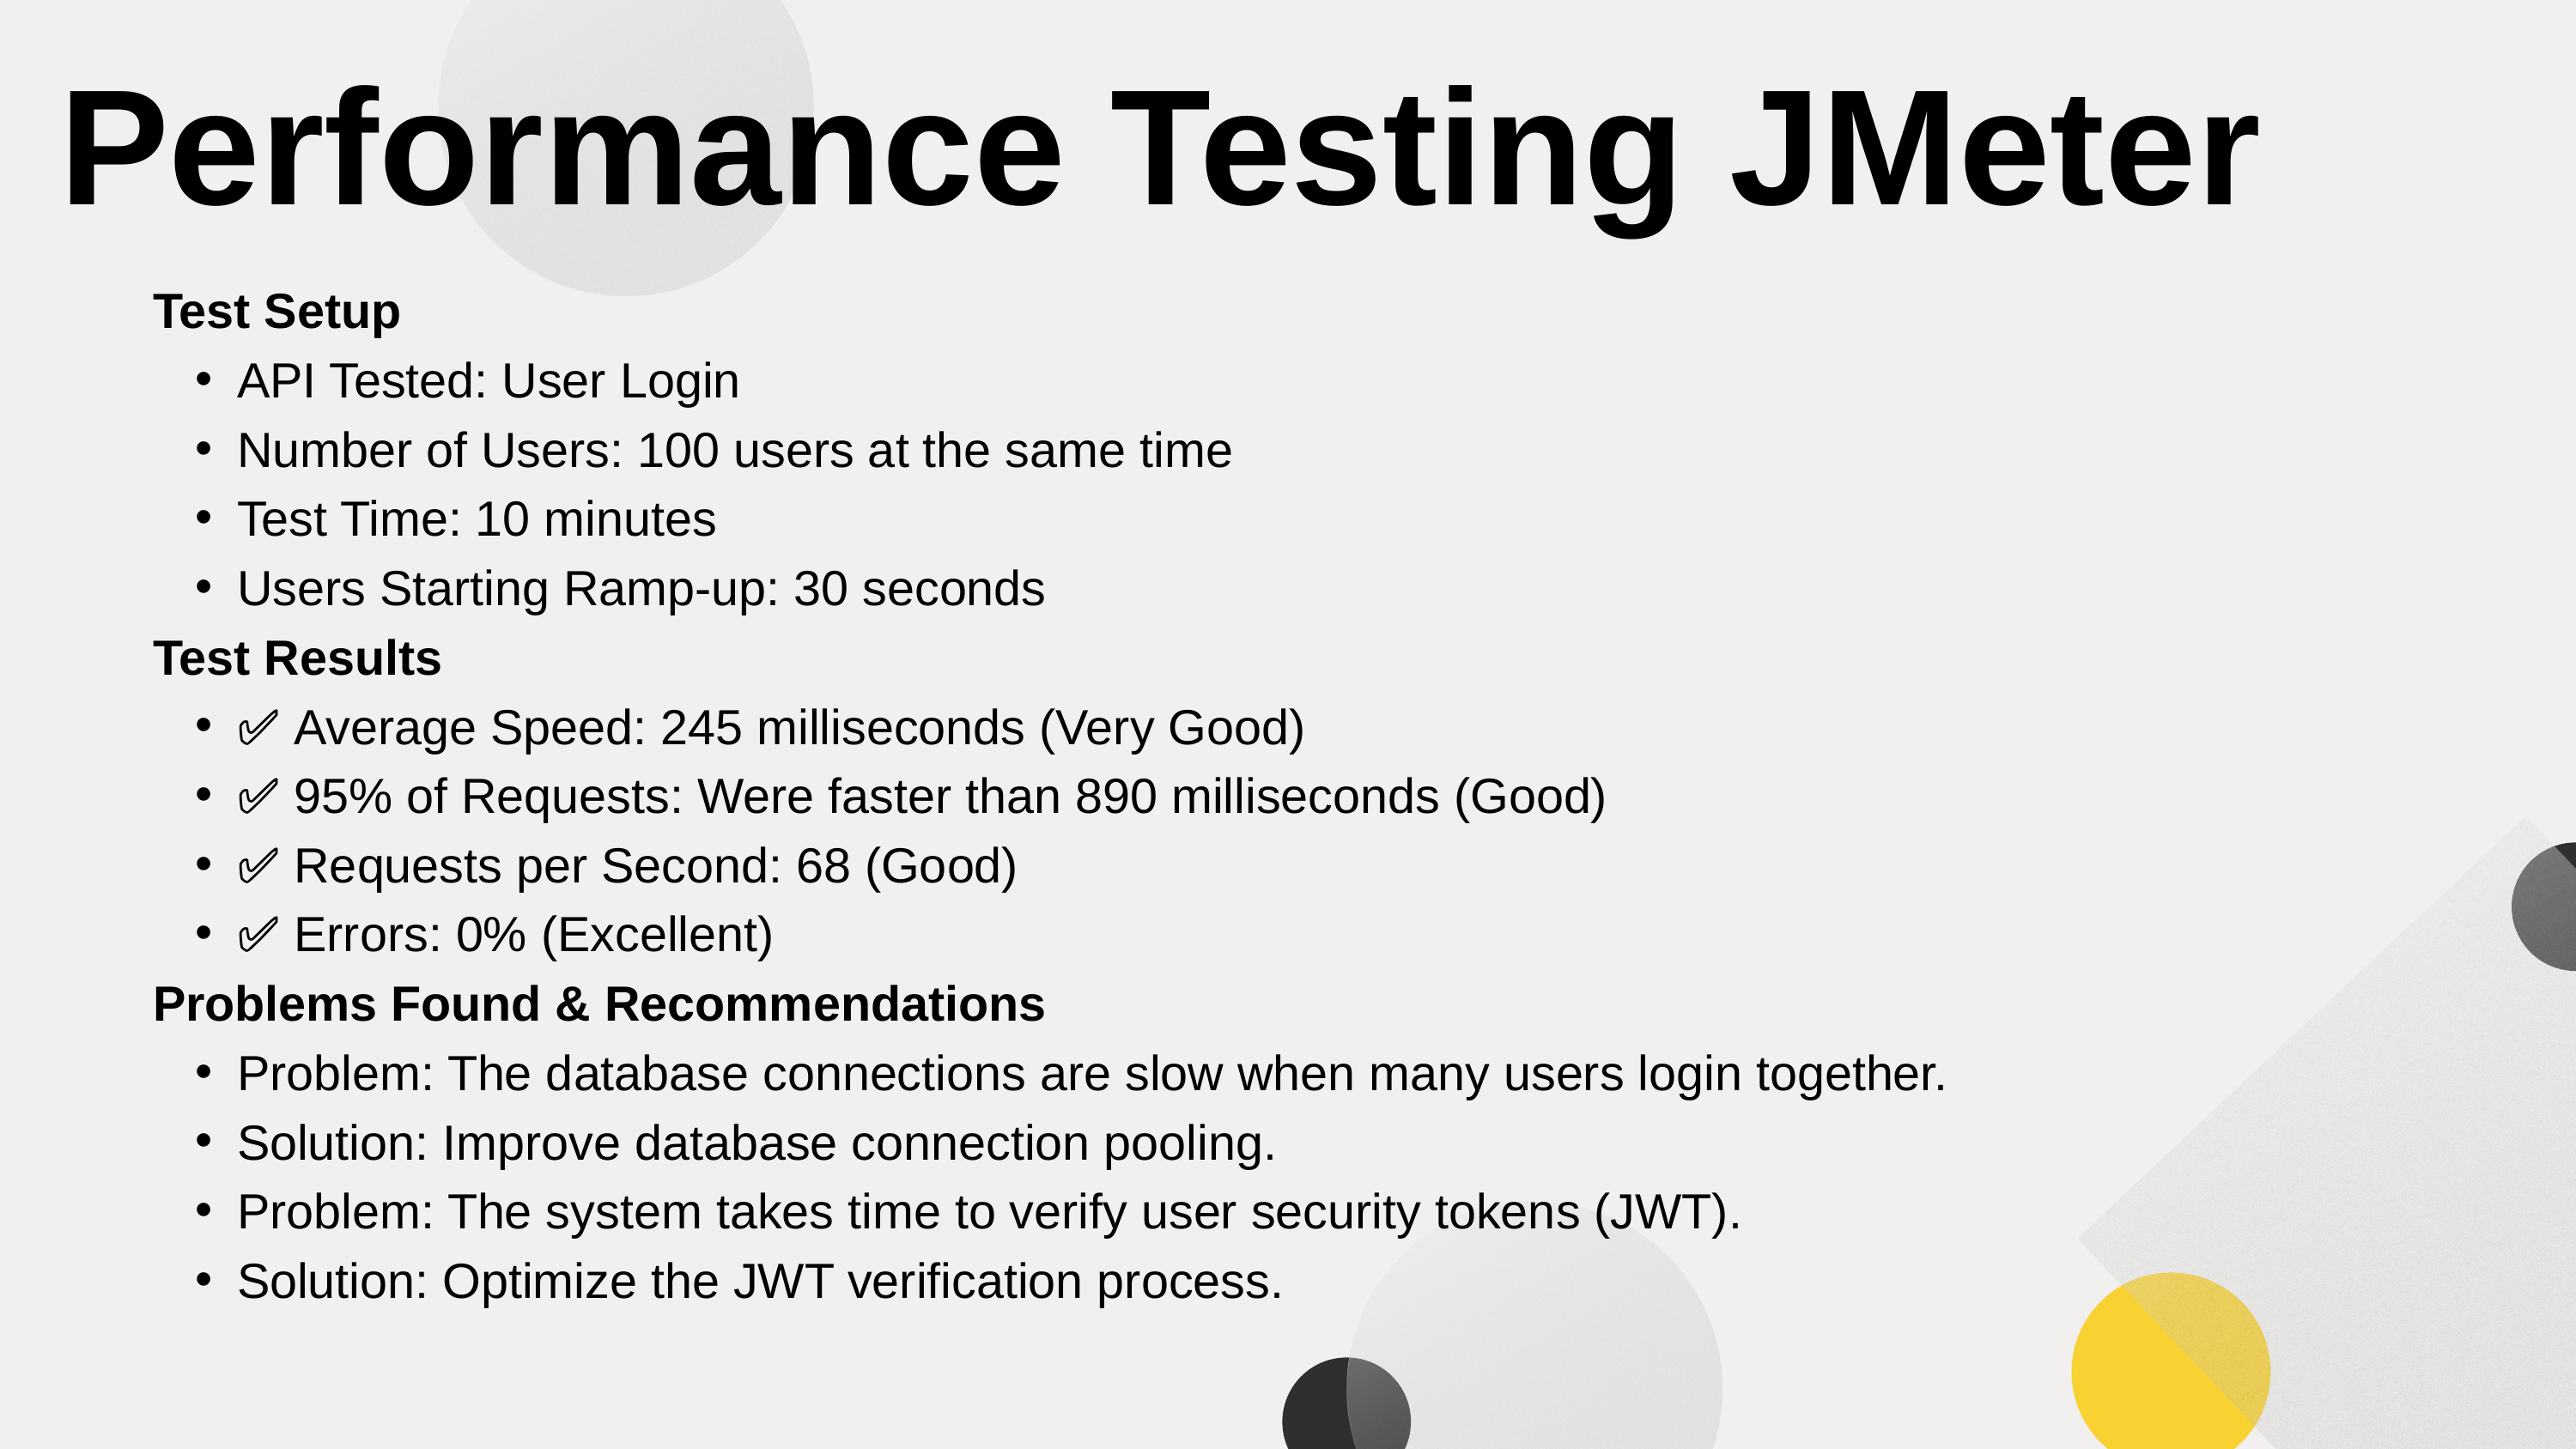

Performance Testing JMeter
Test Setup
API Tested: User Login
Number of Users: 100 users at the same time
Test Time: 10 minutes
Users Starting Ramp-up: 30 seconds
Test Results
✅ Average Speed: 245 milliseconds (Very Good)
✅ 95% of Requests: Were faster than 890 milliseconds (Good)
✅ Requests per Second: 68 (Good)
✅ Errors: 0% (Excellent)
Problems Found & Recommendations
Problem: The database connections are slow when many users login together.
Solution: Improve database connection pooling.
Problem: The system takes time to verify user security tokens (JWT).
Solution: Optimize the JWT verification process.